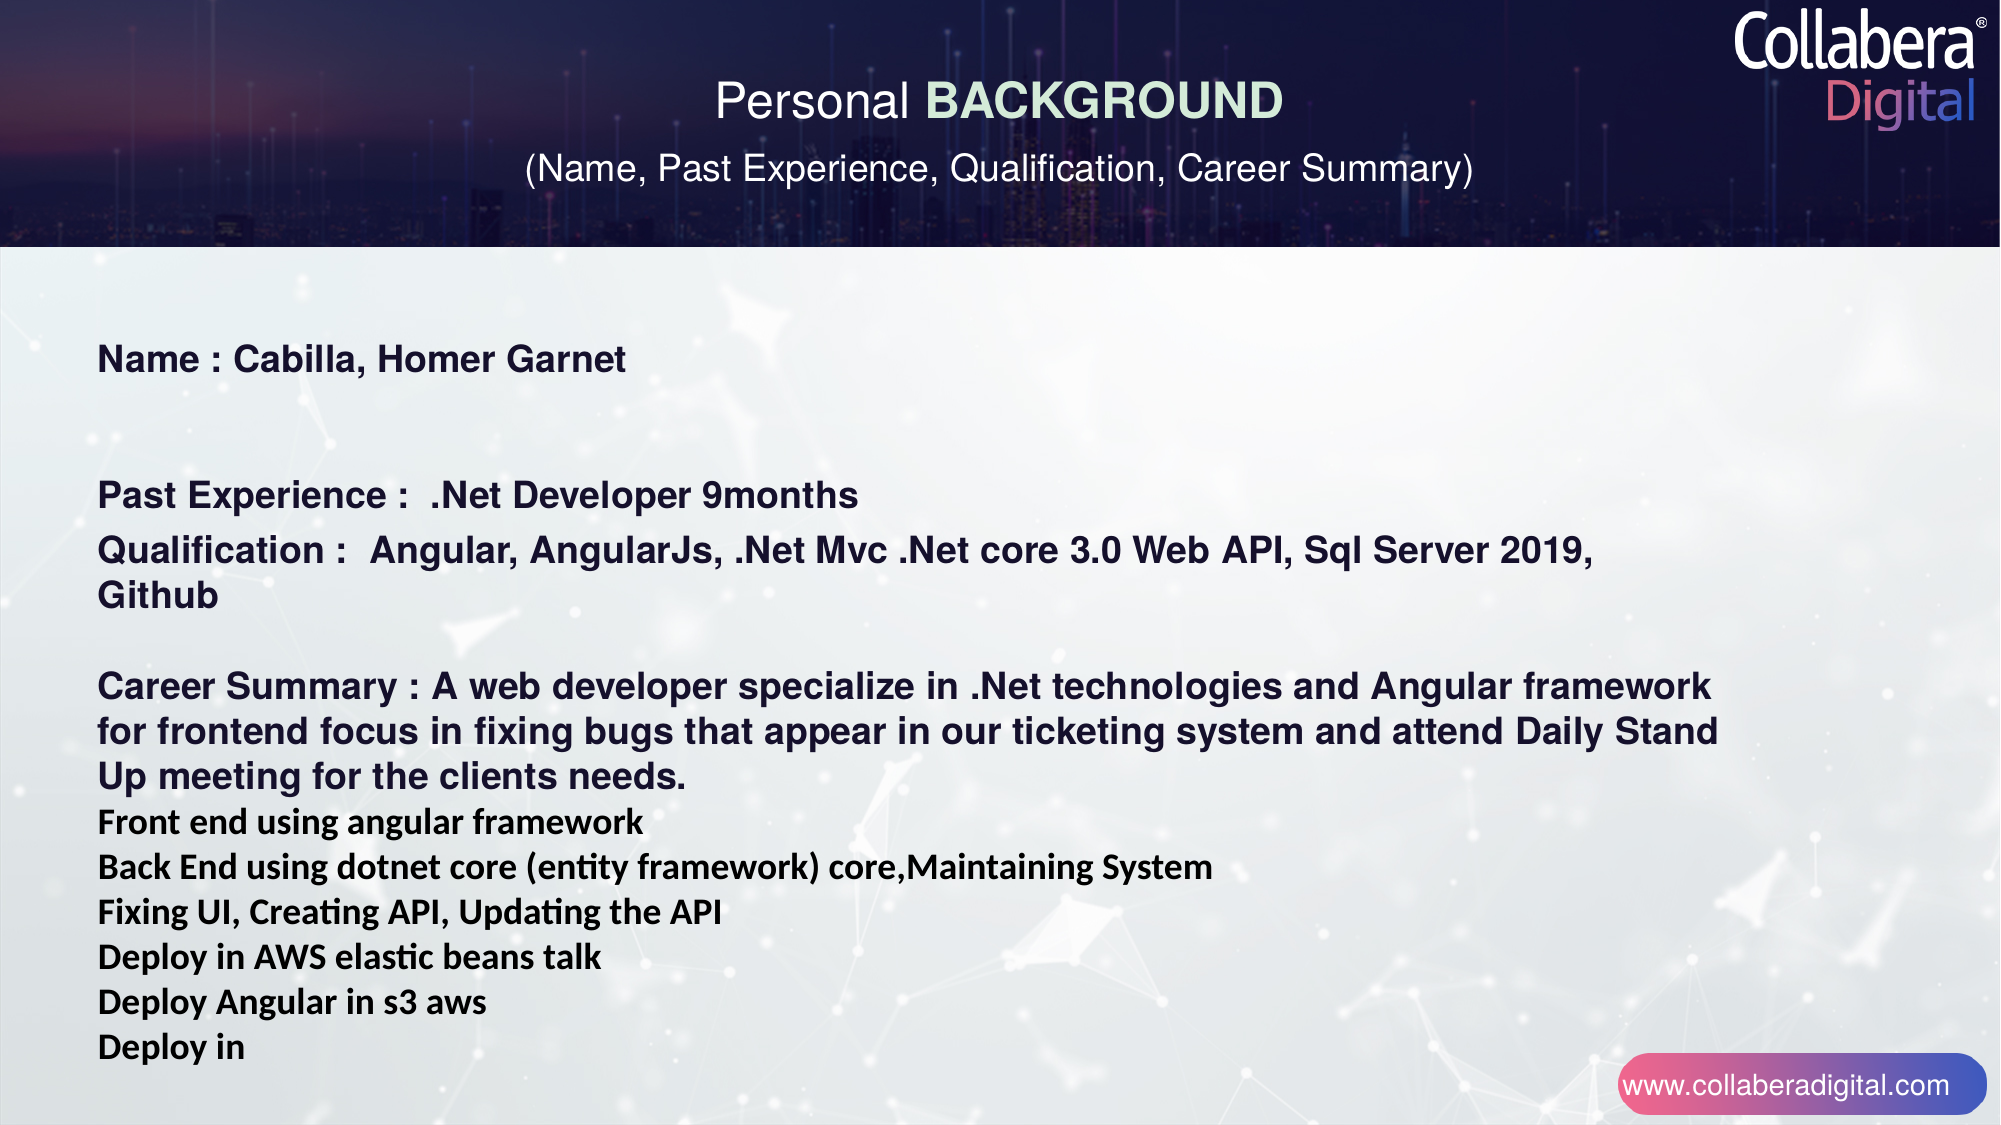

Personal BACKGROUND
(Name, Past Experience, Qualification, Career Summary)
Name : Cabilla, Homer Garnet
Past Experience :  .Net Developer 9months
Qualification :  Angular, AngularJs, .Net Mvc .Net core 3.0 Web API, Sql Server 2019, Github

Career Summary : A web developer specialize in .Net technologies and Angular framework for frontend focus in fixing bugs that appear in our ticketing system and attend Daily Stand Up meeting for the clients needs.
Front end using angular framework
Back End using dotnet core (entity framework) core,Maintaining System
Fixing UI, Creating API, Updating the API
Deploy in AWS elastic beans talk
Deploy Angular in s3 aws
Deploy in